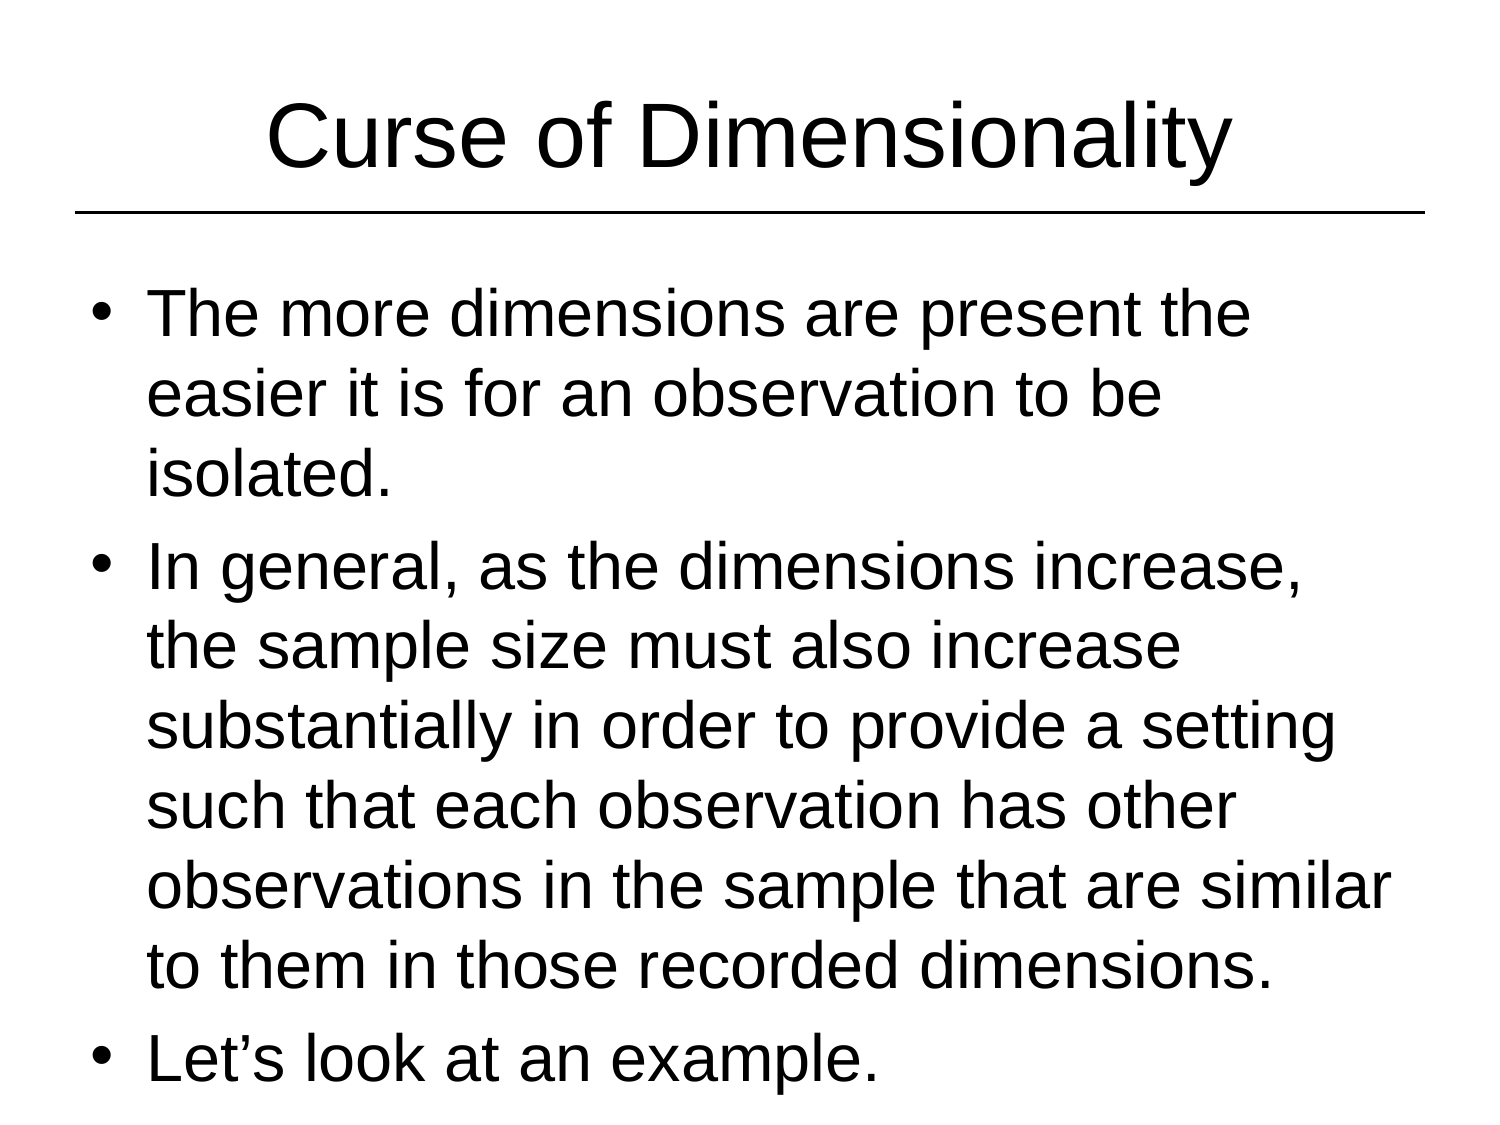

# Curse of Dimensionality
The more dimensions are present the easier it is for an observation to be isolated.
In general, as the dimensions increase, the sample size must also increase substantially in order to provide a setting such that each observation has other observations in the sample that are similar to them in those recorded dimensions.
Let’s look at an example.